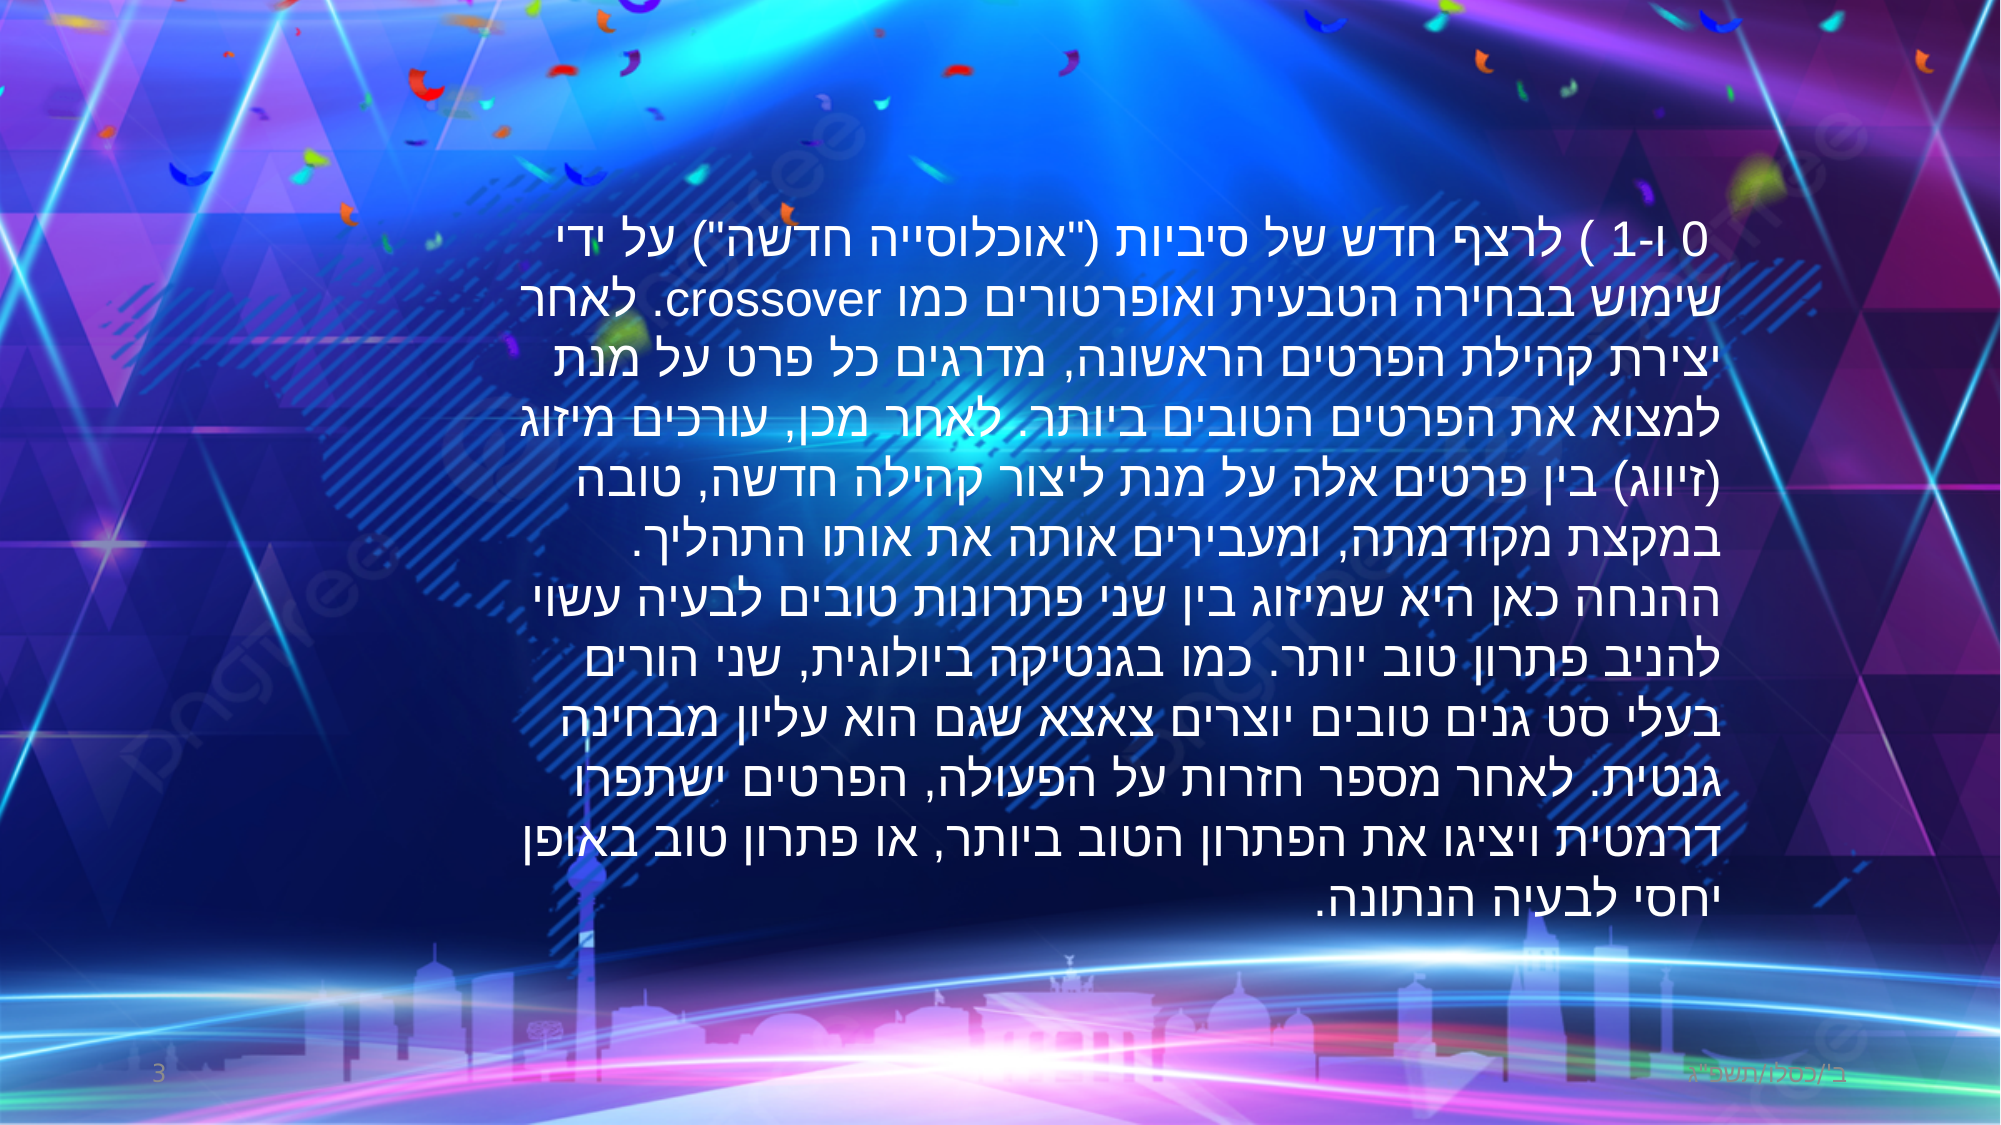

0 ו-1 ) לרצף חדש של סיביות ("אוכלוסייה חדשה") על ידי שימוש בבחירה הטבעית ואופרטורים כמו crossover. לאחר יצירת קהילת הפרטים הראשונה, מדרגים כל פרט על מנת למצוא את הפרטים הטובים ביותר. לאחר מכן, עורכים מיזוג (זיווג) בין פרטים אלה על מנת ליצור קהילה חדשה, טובה במקצת מקודמתה, ומעבירים אותה את אותו התהליך. ההנחה כאן היא שמיזוג בין שני פתרונות טובים לבעיה עשוי להניב פתרון טוב יותר. כמו בגנטיקה ביולוגית, שני הורים בעלי סט גנים טובים יוצרים צאצא שגם הוא עליון מבחינה גנטית. לאחר מספר חזרות על הפעולה, הפרטים ישתפרו דרמטית ויציגו את הפתרון הטוב ביותר, או פתרון טוב באופן יחסי לבעיה הנתונה.
3
ב'/כסלו/תשפ"ג